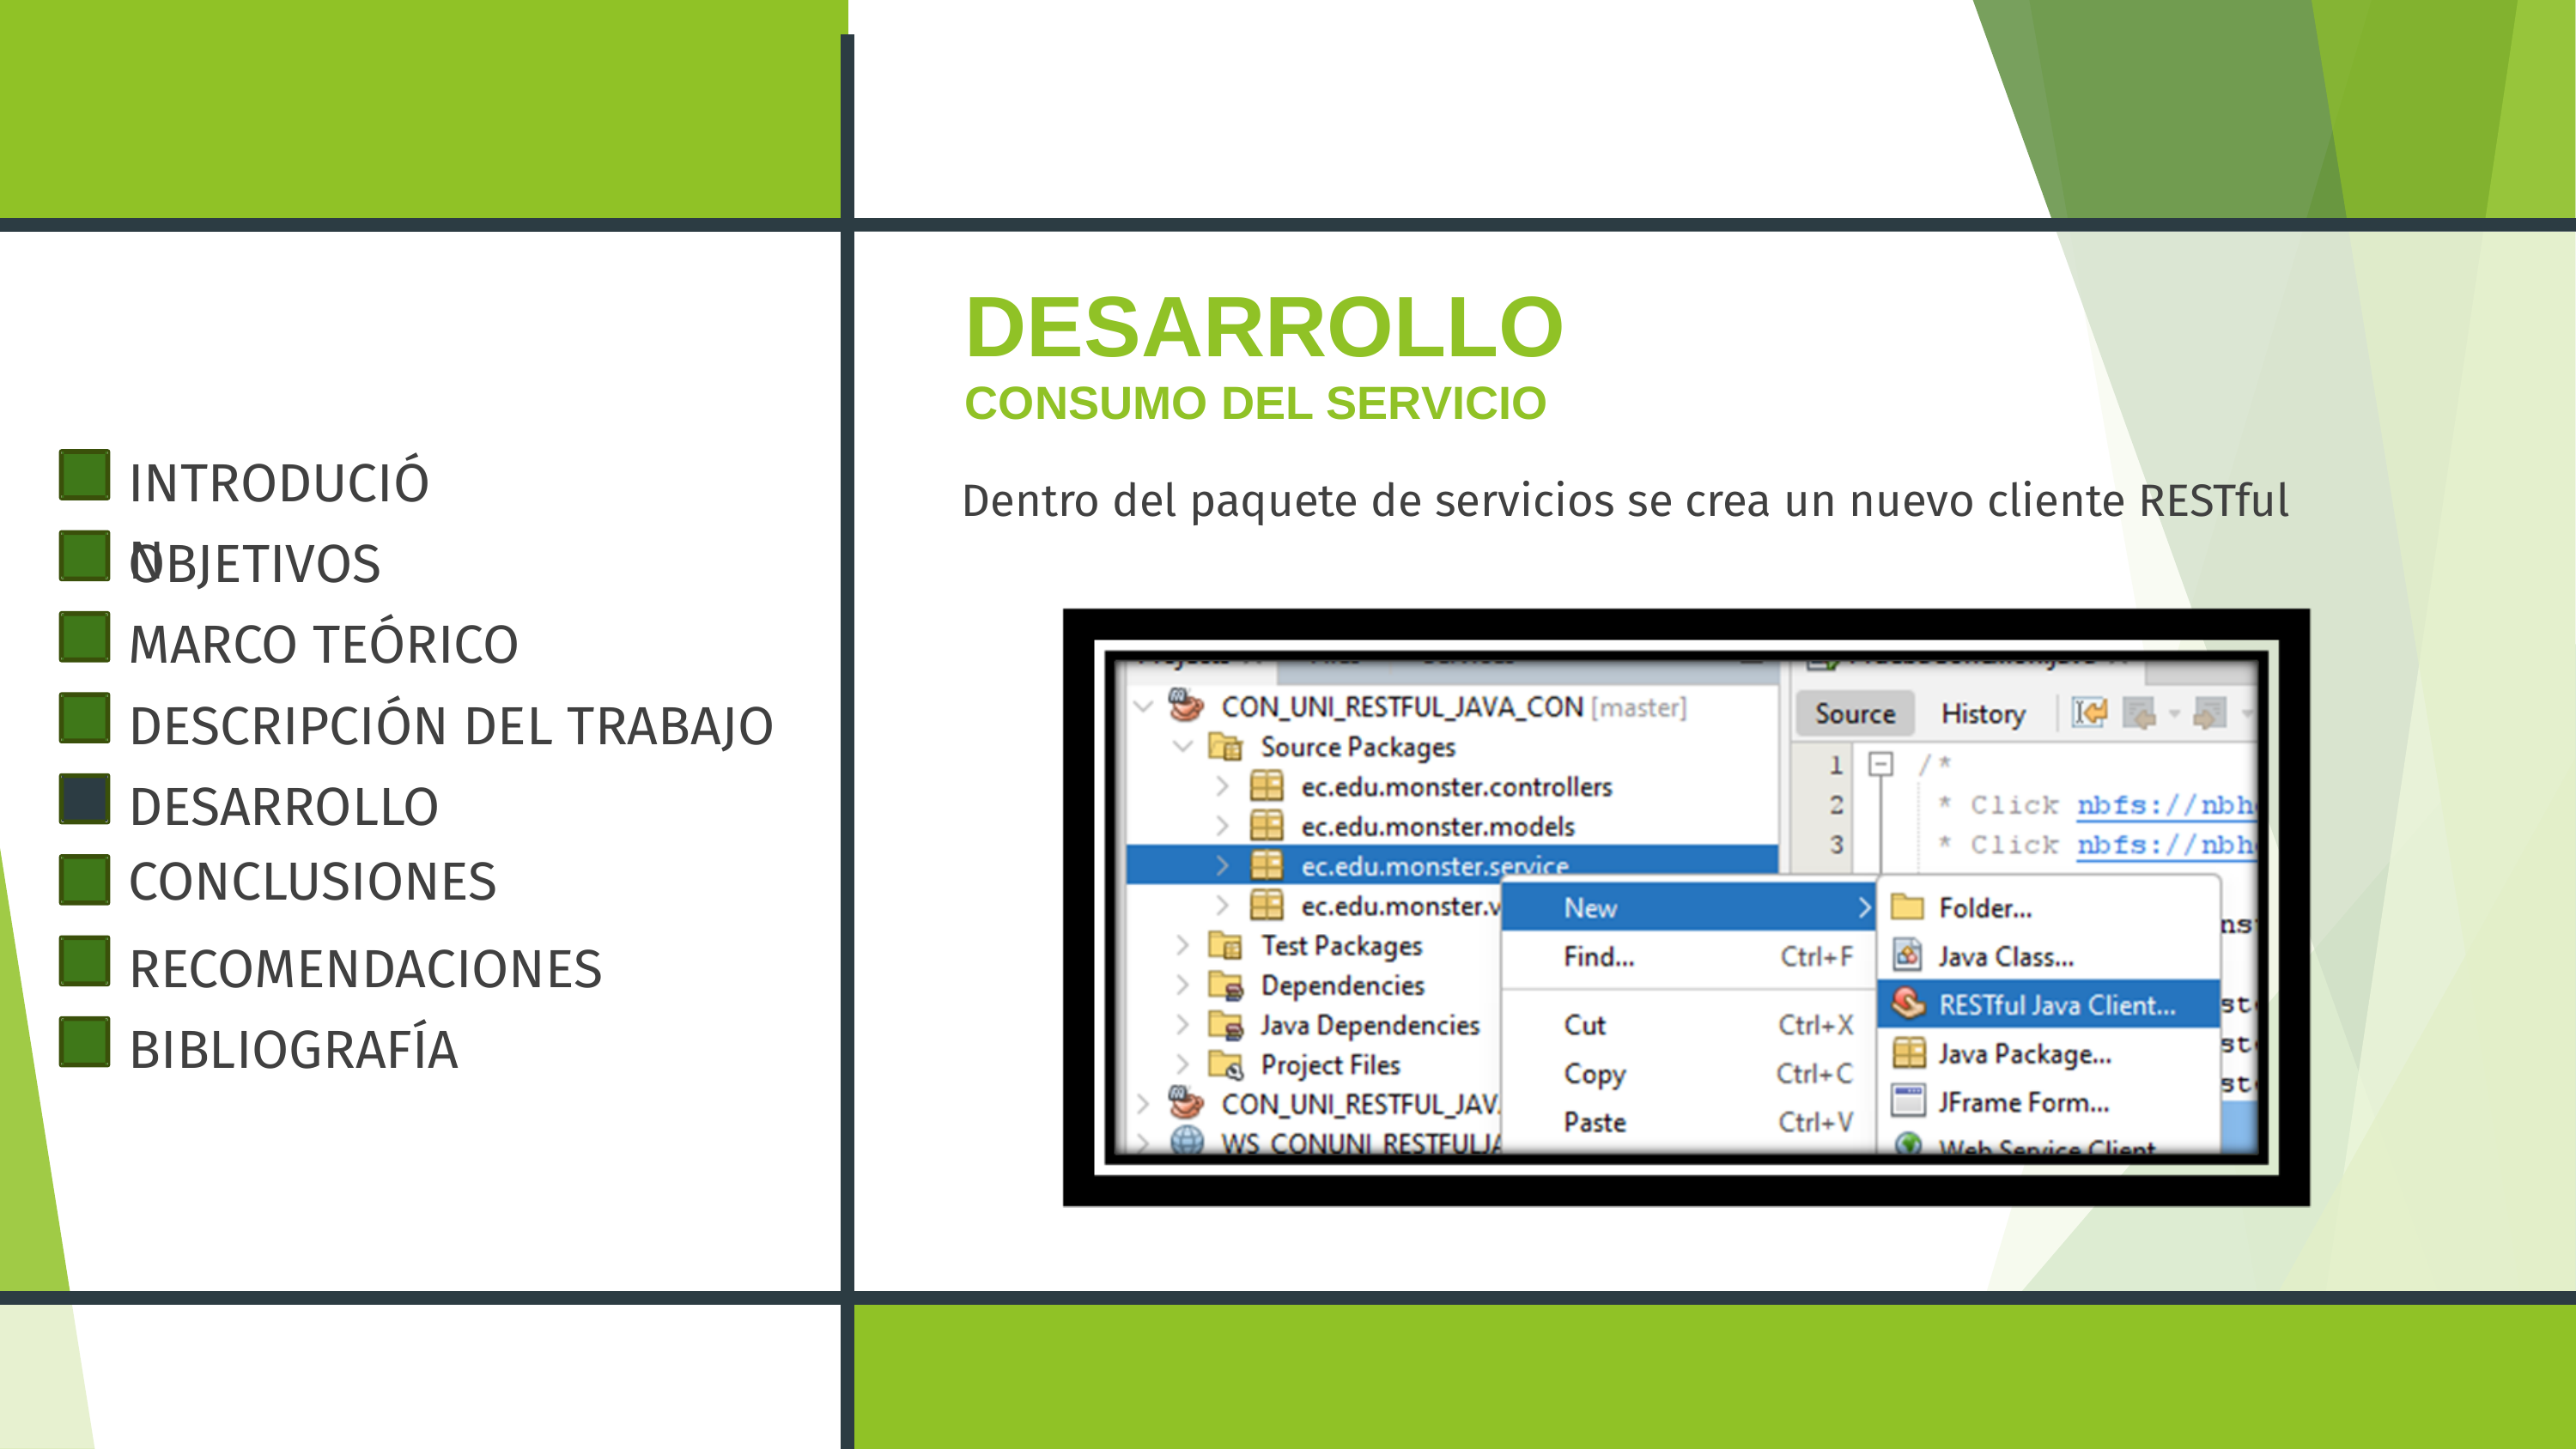

DESARROLLO
CONSUMO DEL SERVICIO
INTRODUCIÓN

OBJETIVOS

MARCO TEÓRICO

DESCRIPCIÓN DEL TRABAJO

DESARROLLO

CONCLUSIONES

RECOMENDACIONES

BIBLIOGRAFÍA

Dentro del paquete de servicios se crea un nuevo cliente RESTful